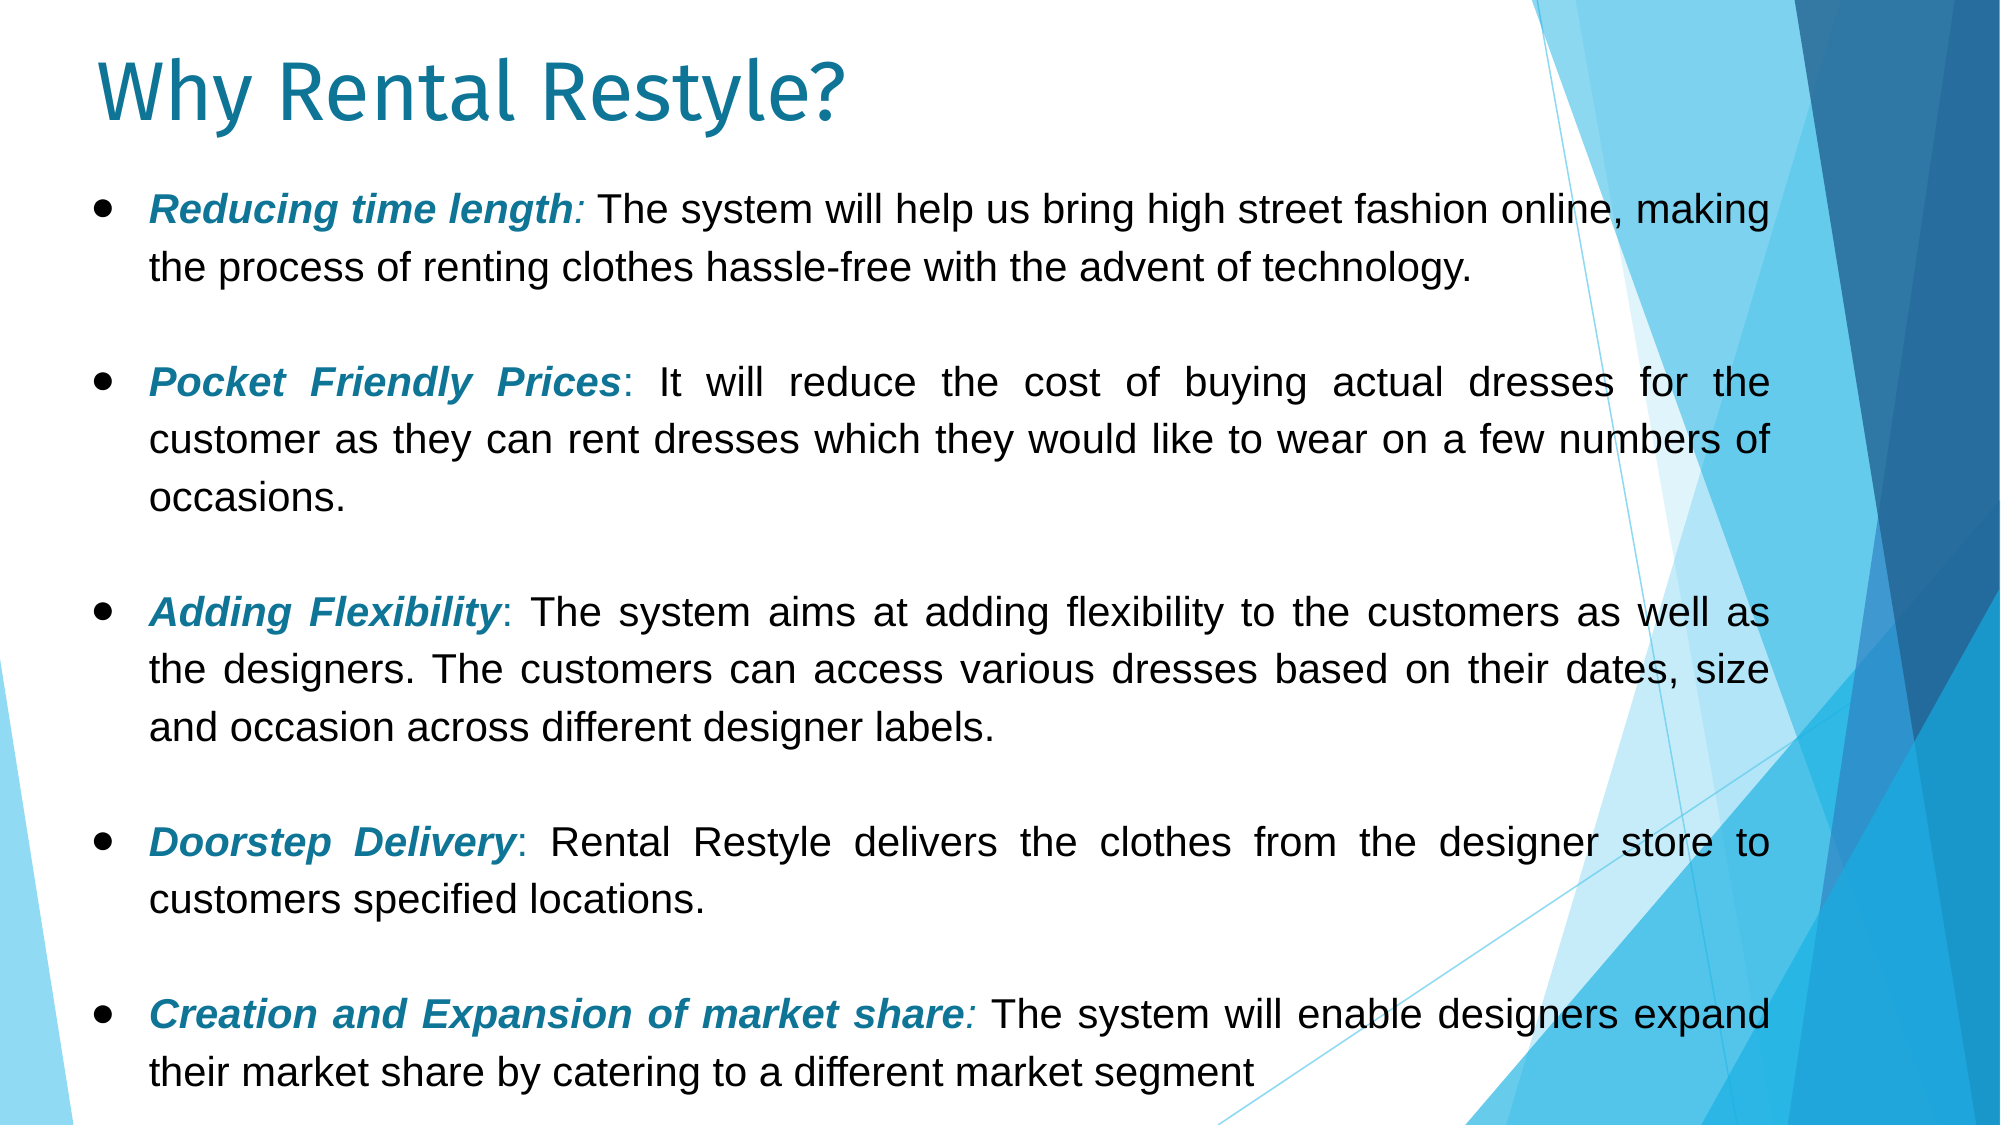

Why Rental Restyle?
Reducing time length: The system will help us bring high street fashion online, making the process of renting clothes hassle-free with the advent of technology.

Pocket Friendly Prices: It will reduce the cost of buying actual dresses for the customer as they can rent dresses which they would like to wear on a few numbers of occasions.

Adding Flexibility: The system aims at adding flexibility to the customers as well as the designers. The customers can access various dresses based on their dates, size and occasion across different designer labels.

Doorstep Delivery: Rental Restyle delivers the clothes from the designer store to customers specified locations.

Creation and Expansion of market share: The system will enable designers expand their market share by catering to a different market segment